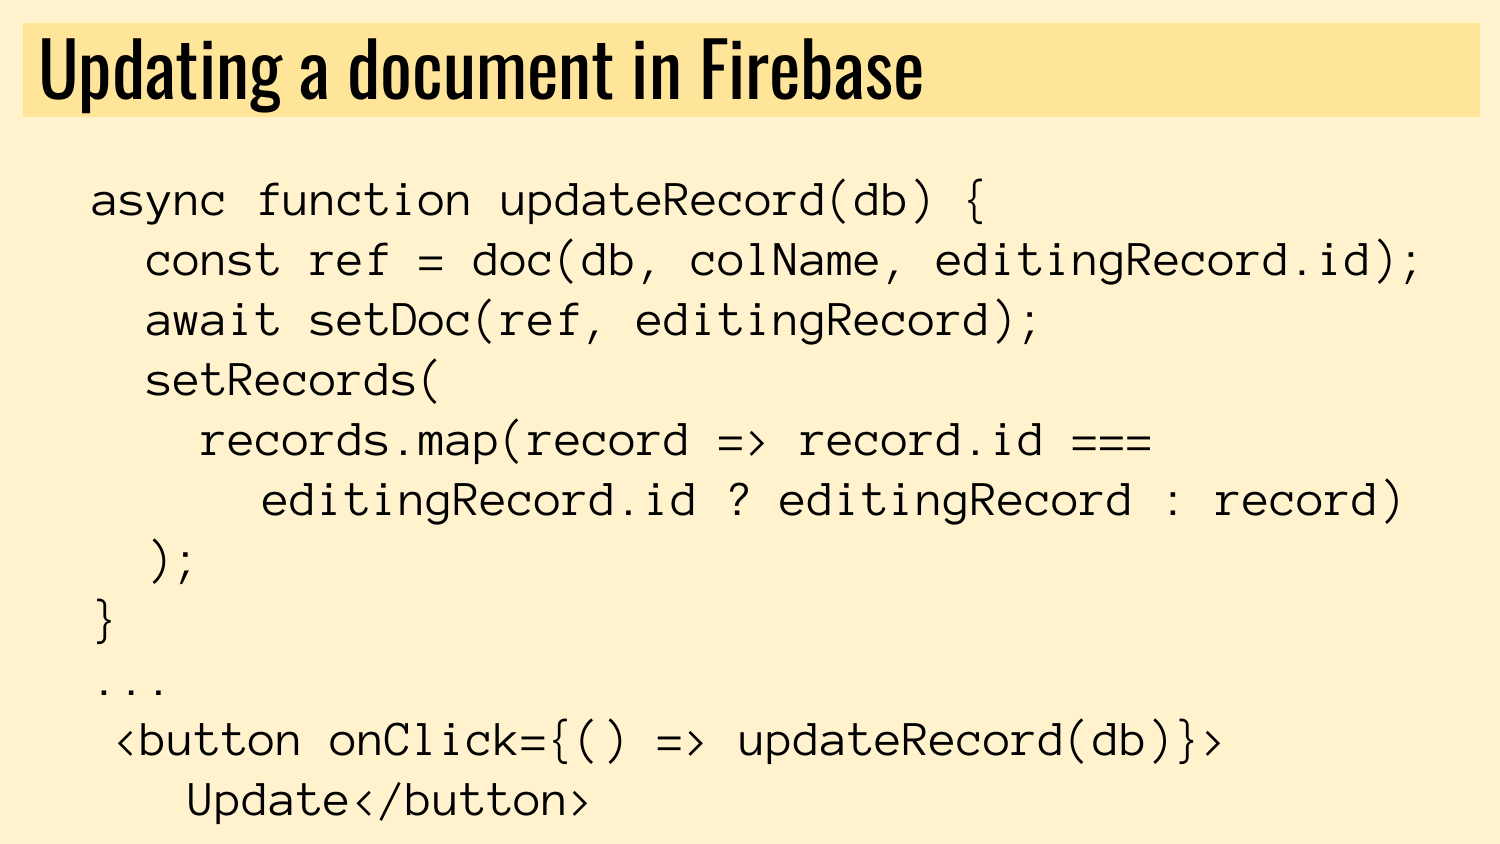

# Updating a document in Firebase
  async function updateRecord(db) {
    const ref = doc(db, colName, editingRecord.id);
    await setDoc(ref, editingRecord);
    setRecords(
      records.map(record => record.id ===
editingRecord.id ? editingRecord : record)
    );
  }
  ...
<button onClick={() => updateRecord(db)}>
Update</button>